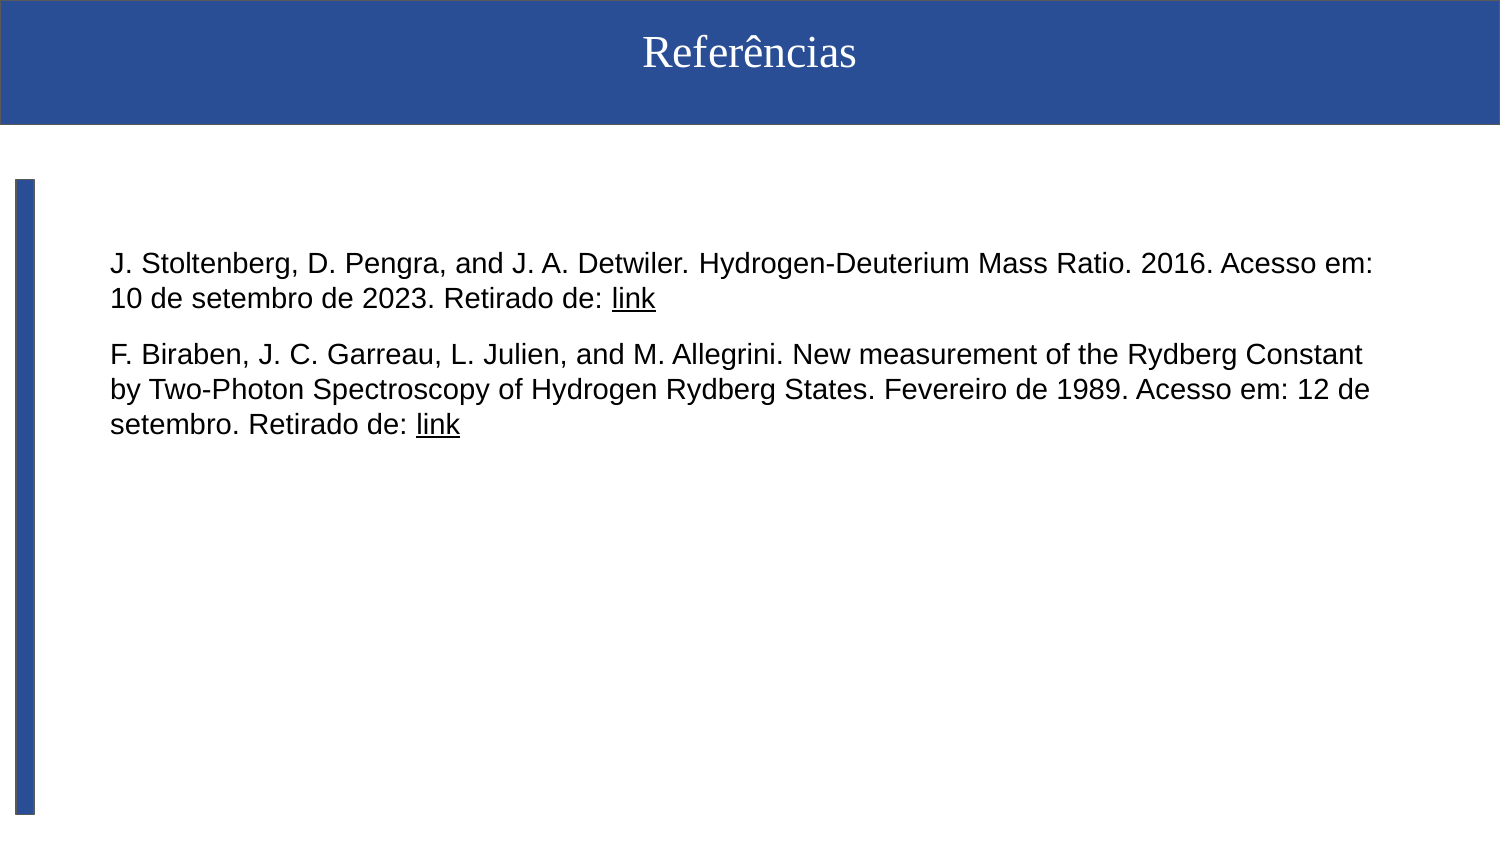

# Referências
J. Stoltenberg, D. Pengra, and J. A. Detwiler. Hydrogen-Deuterium Mass Ratio. 2016. Acesso em: 10 de setembro de 2023. Retirado de: link
F. Biraben, J. C. Garreau, L. Julien, and M. Allegrini. New measurement of the Rydberg Constant by Two-Photon Spectroscopy of Hydrogen Rydberg States. Fevereiro de 1989. Acesso em: 12 de setembro. Retirado de: link